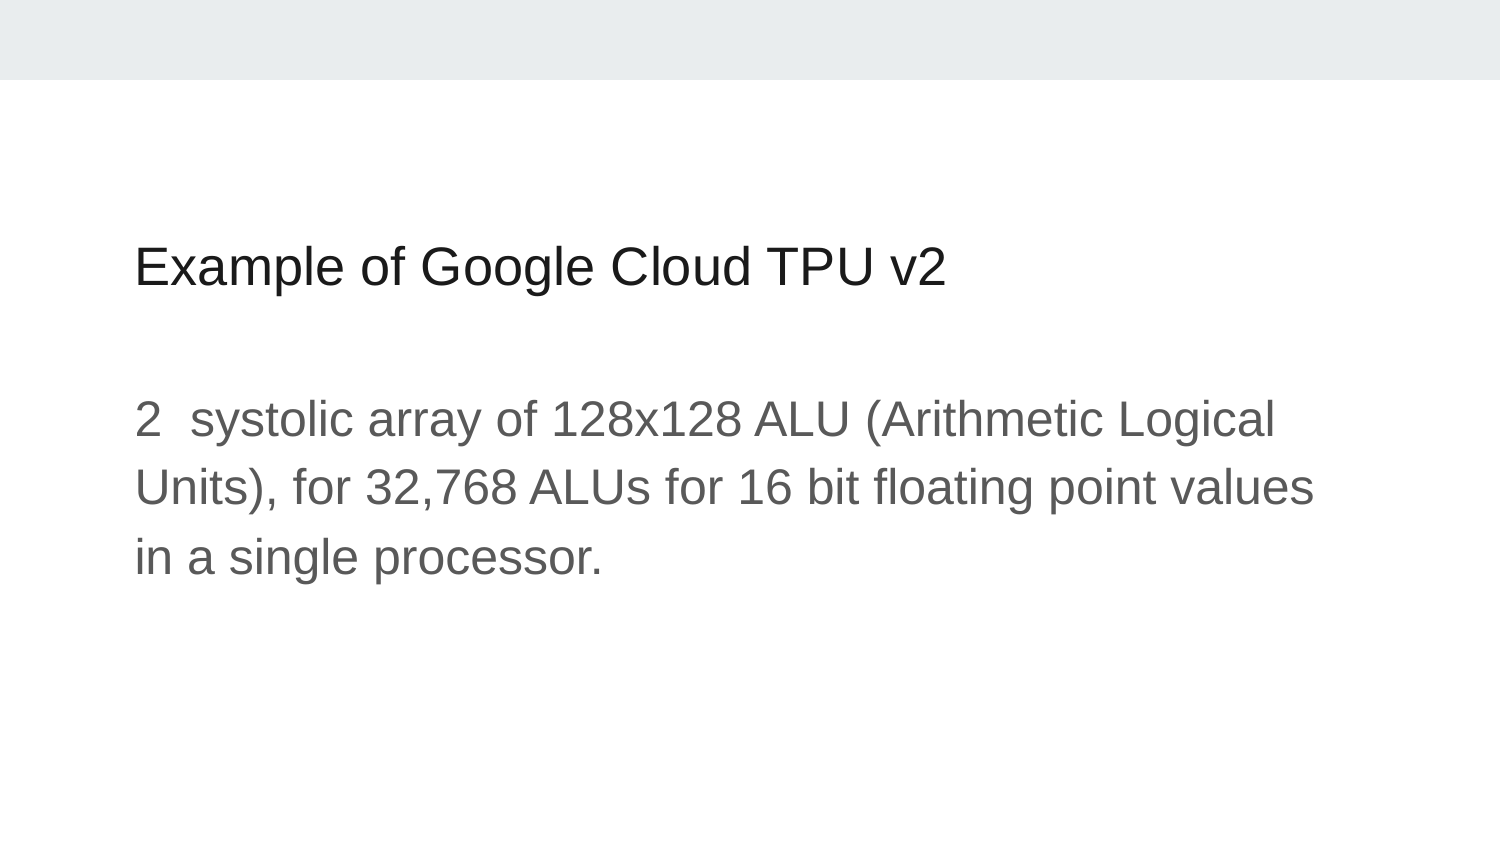

# Example of Google Cloud TPU v2
2  systolic array of 128x128 ALU (Arithmetic Logical Units), for 32,768 ALUs for 16 bit floating point values in a single processor.